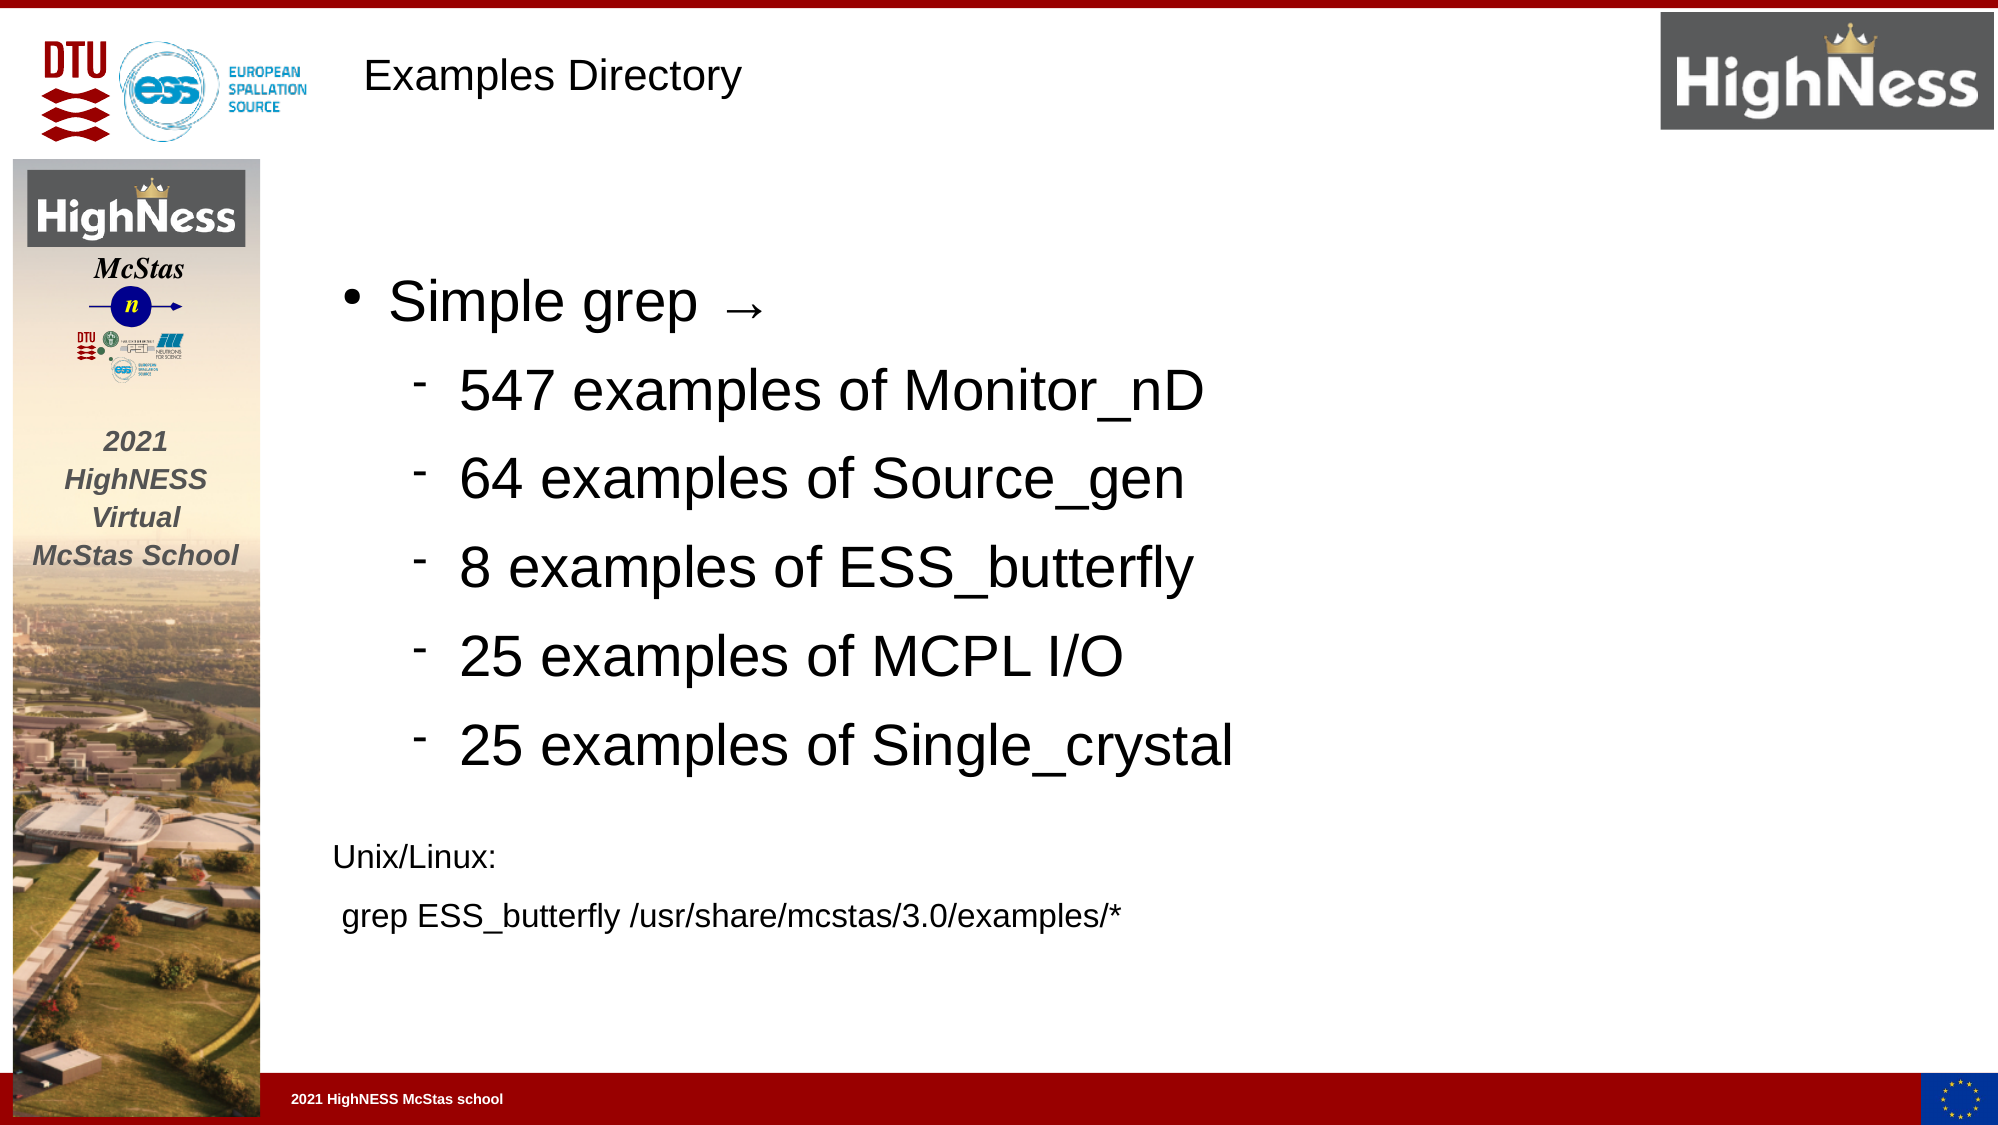

Examples Directory
Simple grep →
547 examples of Monitor_nD
64 examples of Source_gen
8 examples of ESS_butterfly
25 examples of MCPL I/O
25 examples of Single_crystal
Unix/Linux:
 grep ESS_butterfly /usr/share/mcstas/3.0/examples/*
8